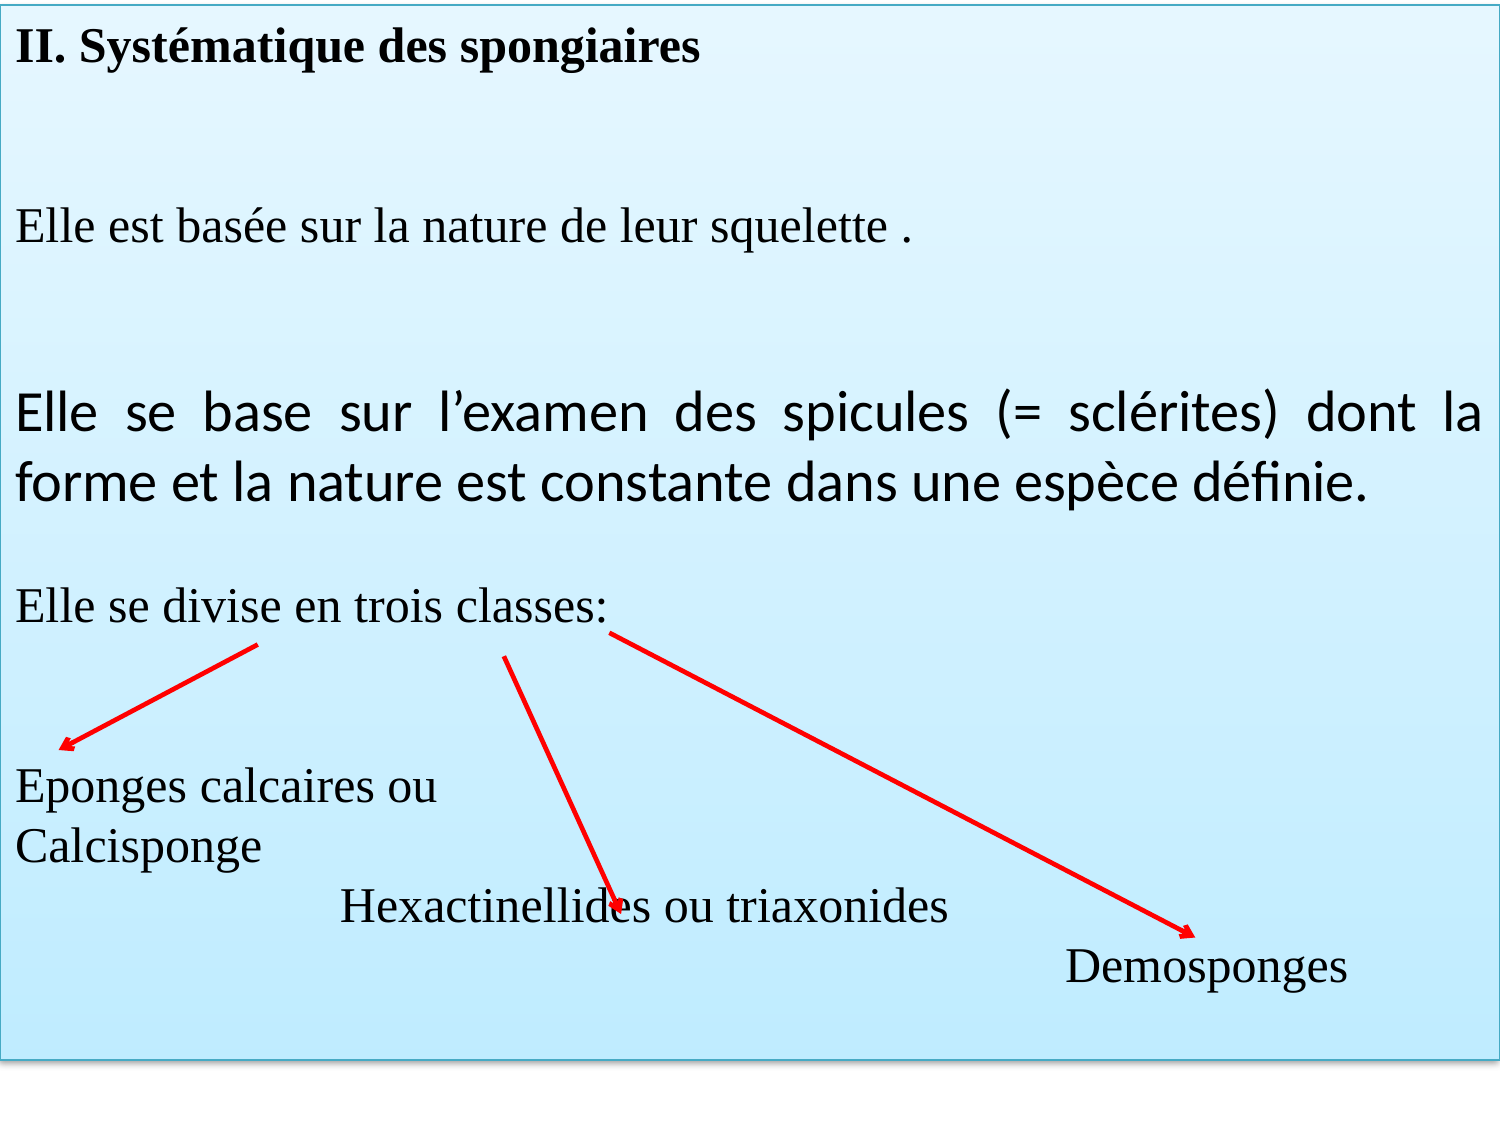

II. Systématique des spongiaires

Elle est basée sur la nature de leur squelette .

Elle se base sur l’examen des spicules (= sclérites) dont la forme et la nature est constante dans une espèce définie.

Elle se divise en trois classes:

Eponges calcaires ou
Calcisponge
                          Hexactinellides ou triaxonides
							Demosponges